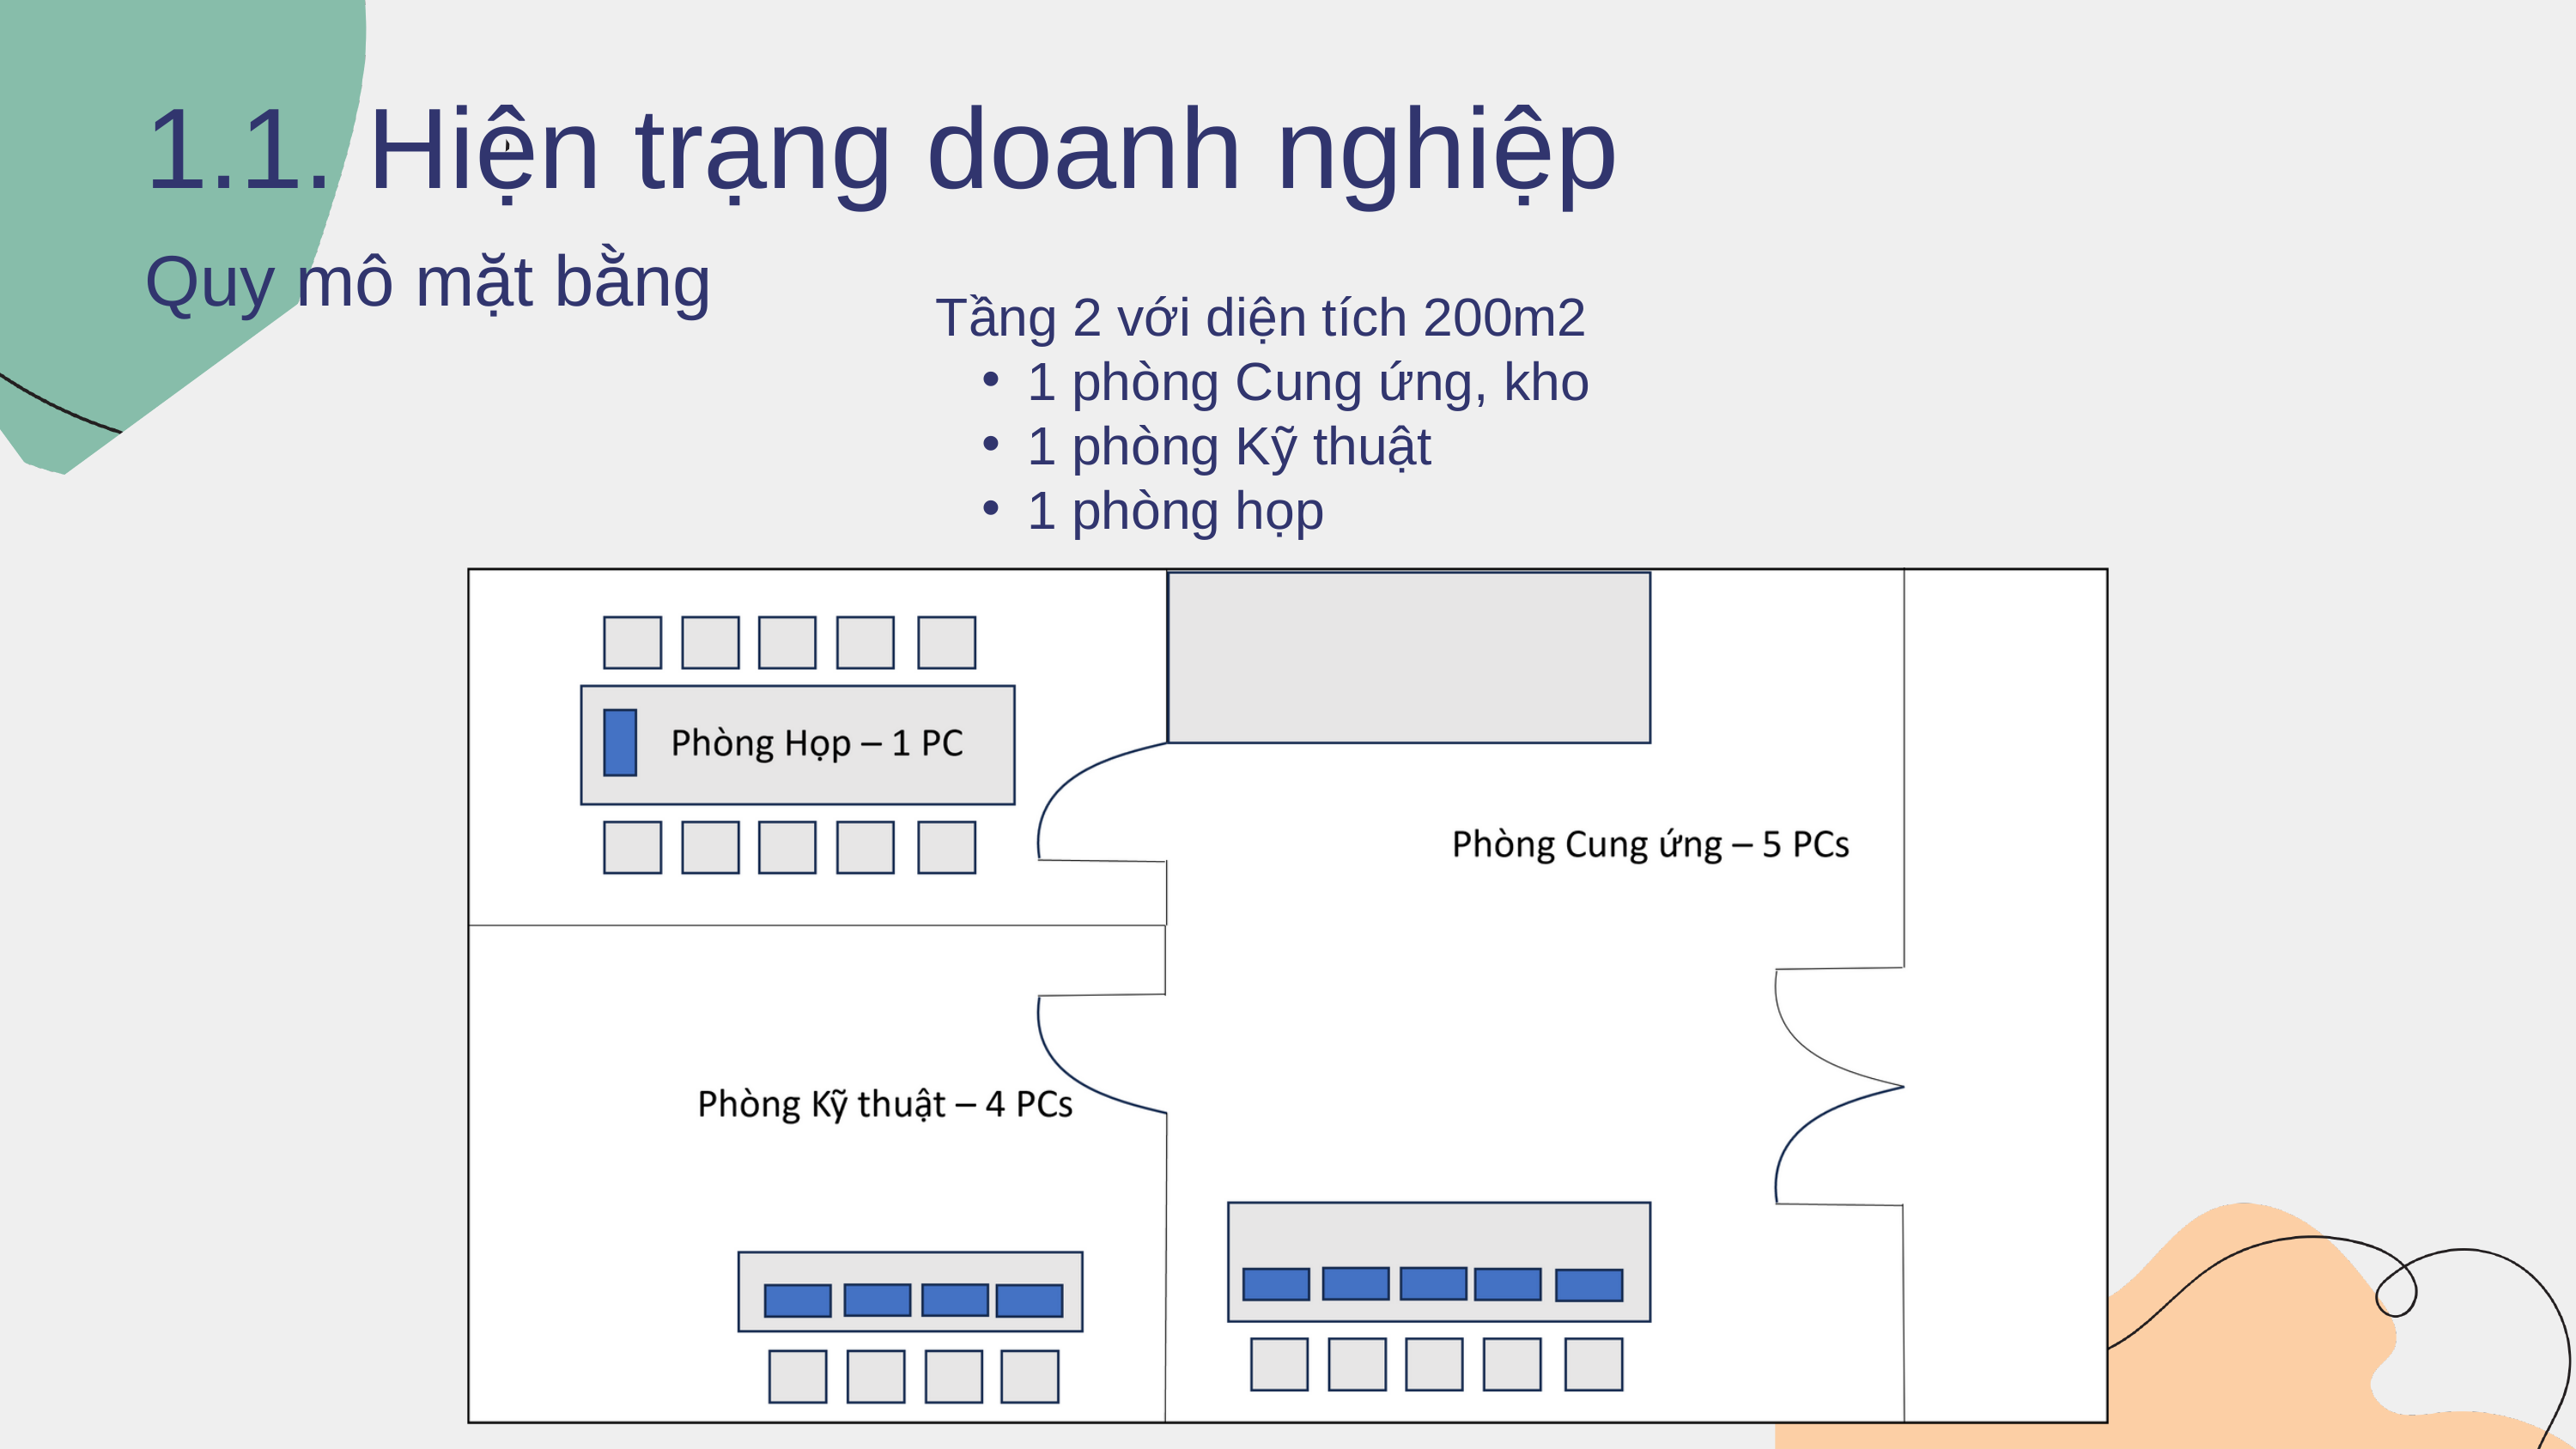

1.1. Hiện trạng doanh nghiệp
Quy mô mặt bằng
Tầng 2 với diện tích 200m2
1 phòng Cung ứng, kho
1 phòng Kỹ thuật
1 phòng họp